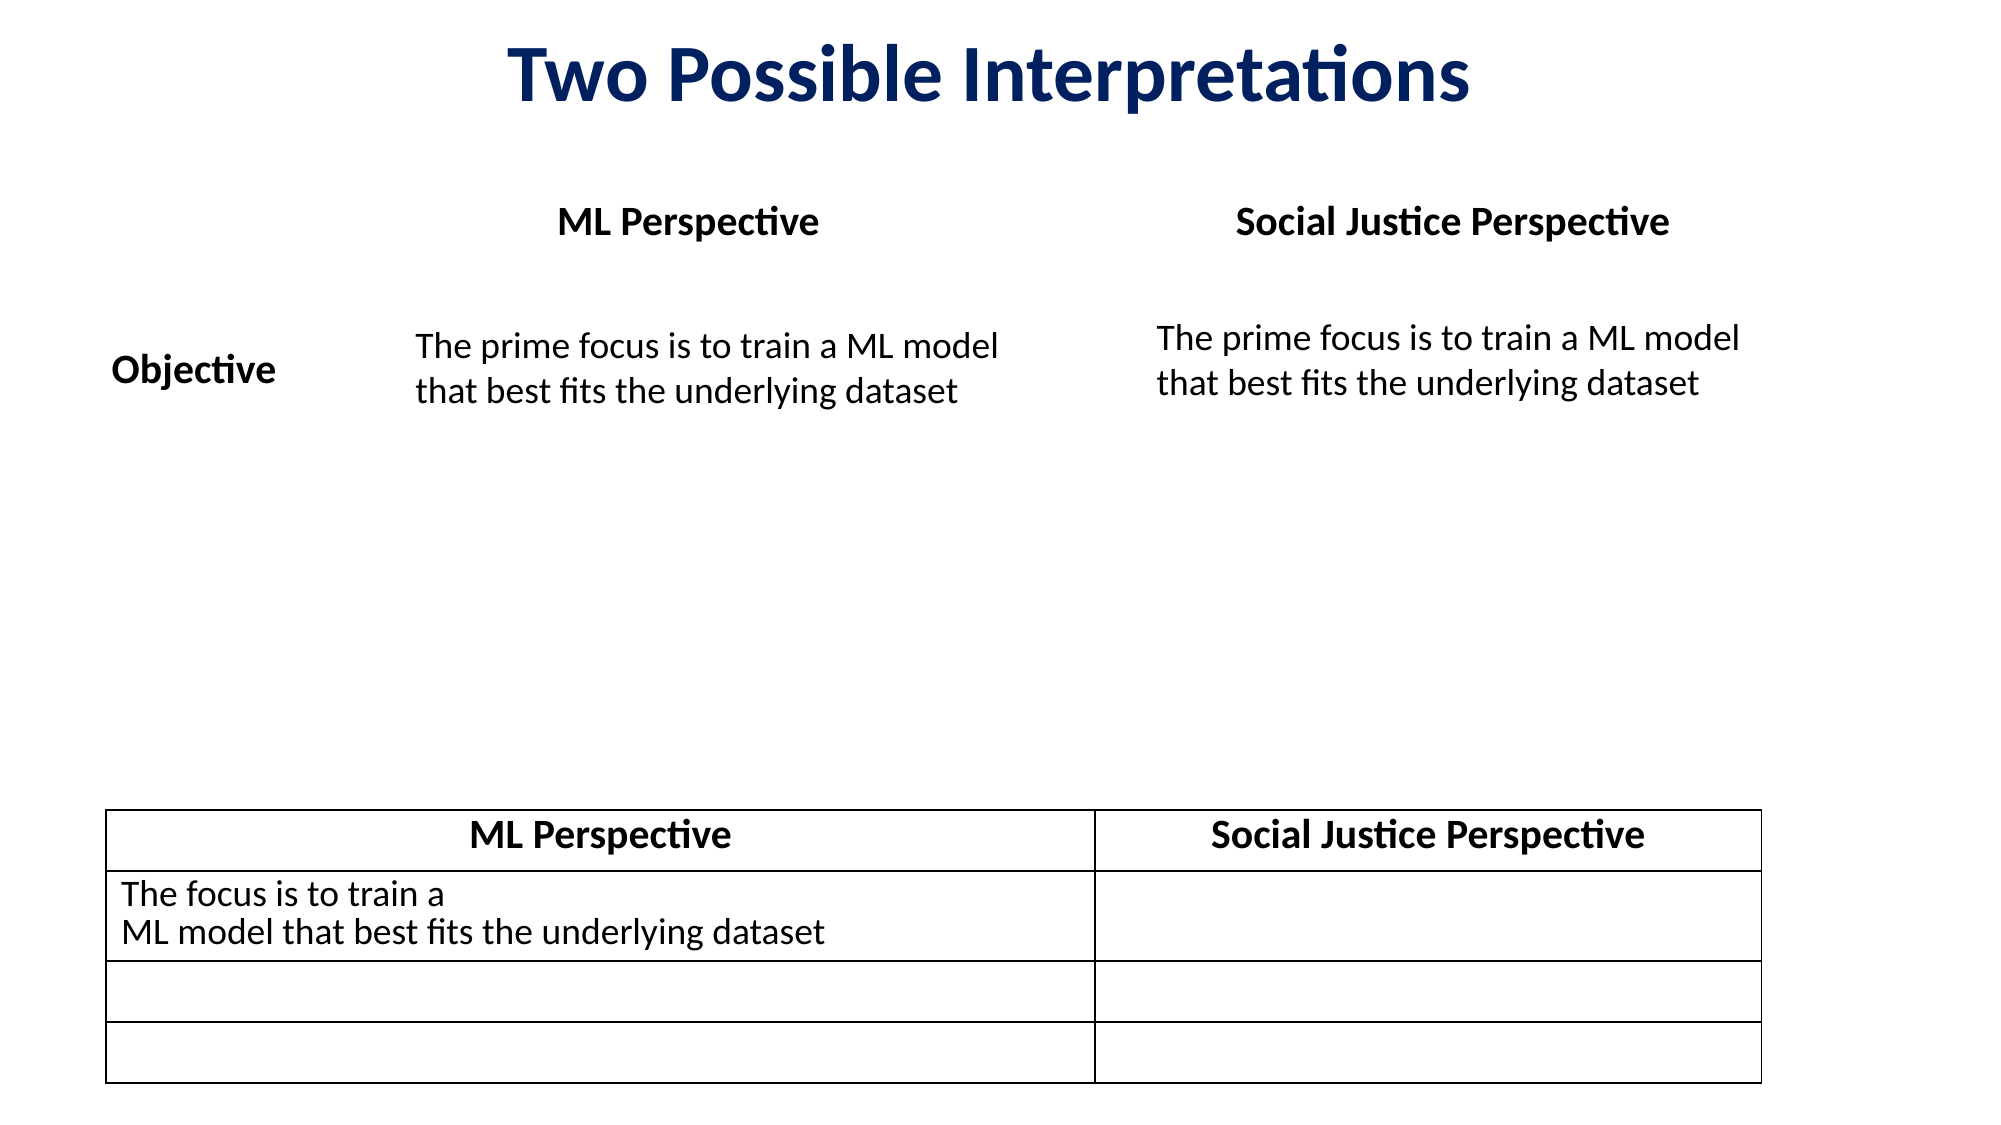

Two Possible Interpretations
ML Perspective
Social Justice Perspective
The prime focus is to train a ML model
that best fits the underlying dataset
The prime focus is to train a ML model that best fits the underlying dataset
Objective
| ML Perspective | Social Justice Perspective |
| --- | --- |
| The focus is to train a ML model that best fits the underlying dataset |  |
|  |  |
|  |  |